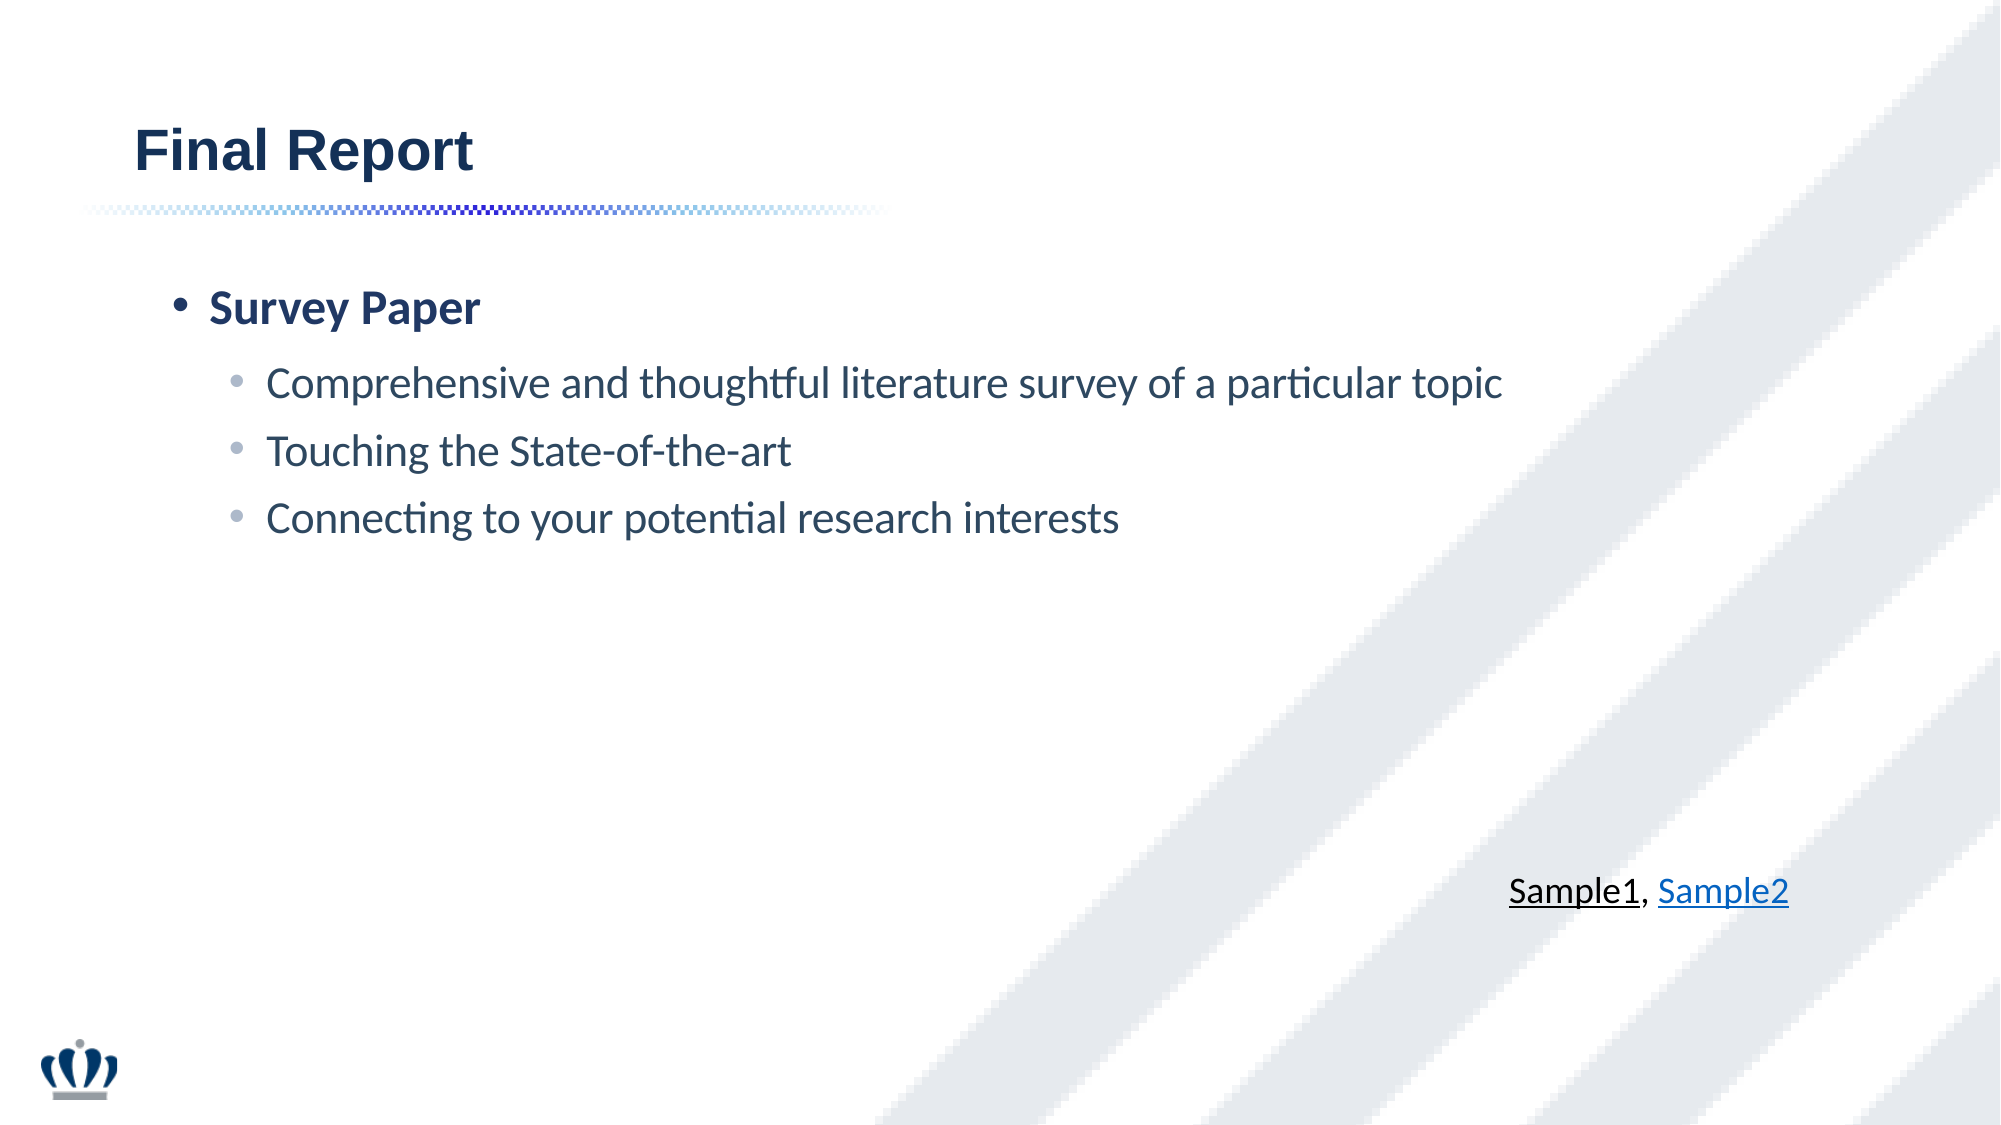

Final Report
Survey Paper
Comprehensive and thoughtful literature survey of a particular topic
Touching the State-of-the-art
Connecting to your potential research interests
Sample1, Sample2